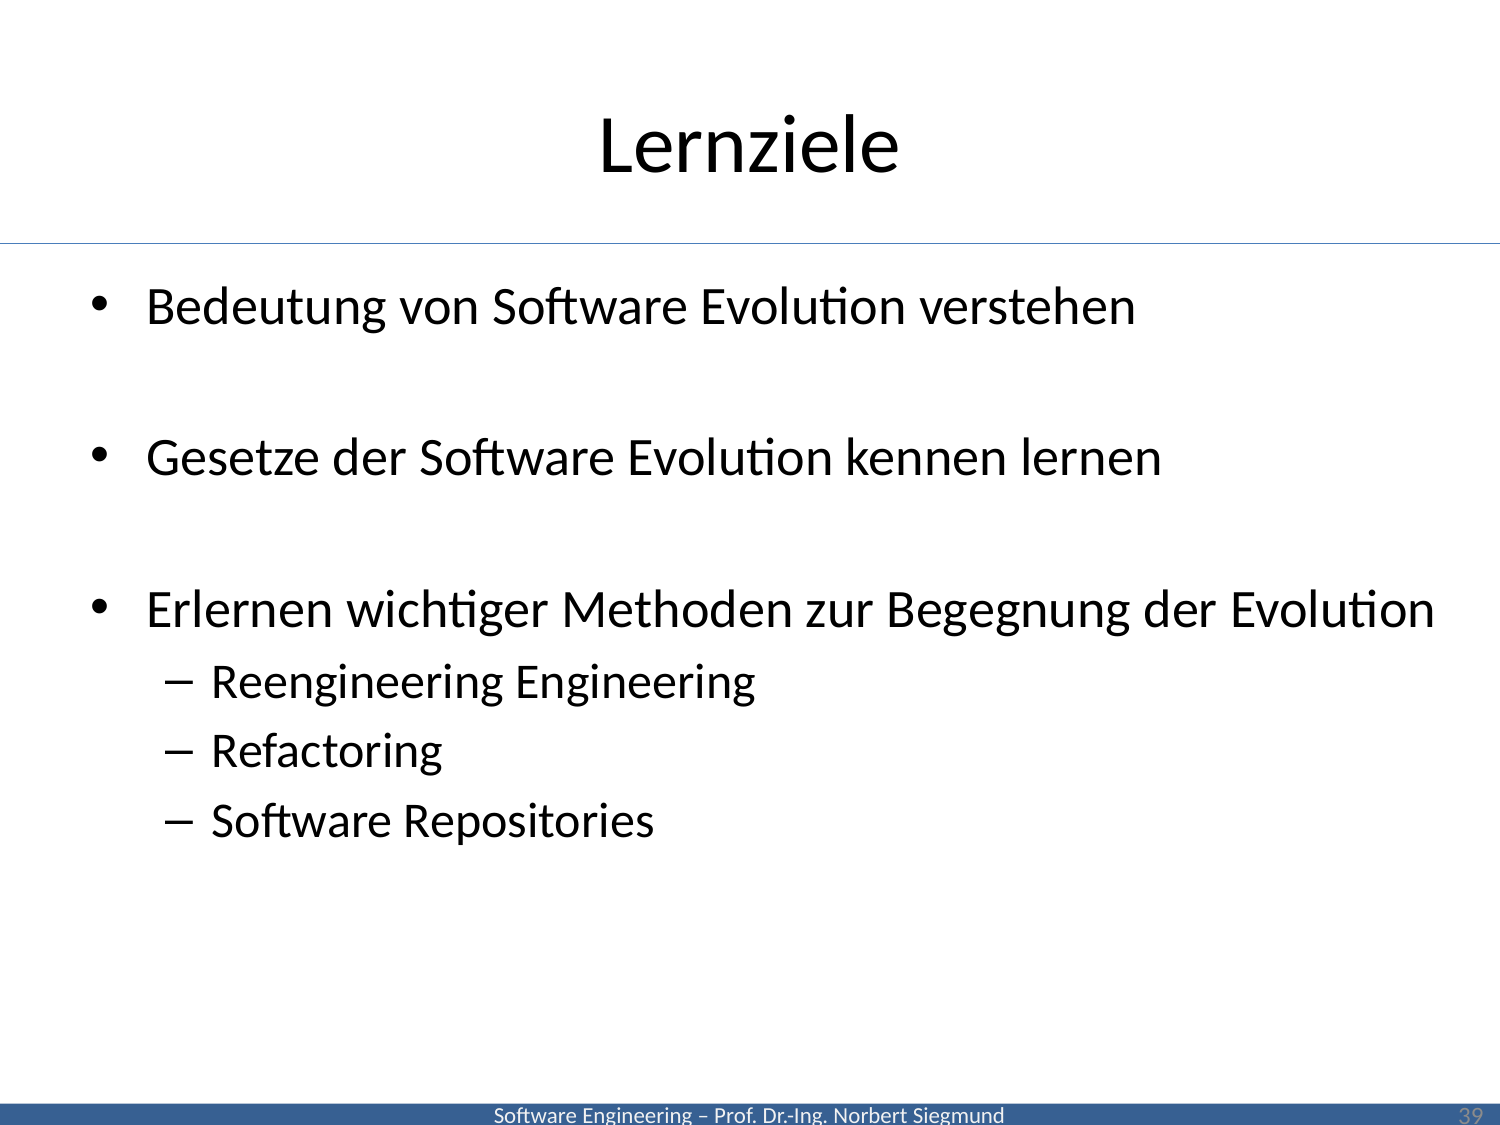

# Lernziele
Bedeutung von Software Evolution verstehen

Gesetze der Software Evolution kennen lernen

Erlernen wichtiger Methoden zur Begegnung der Evolution
Reengineering Engineering
Refactoring
Software Repositories

39